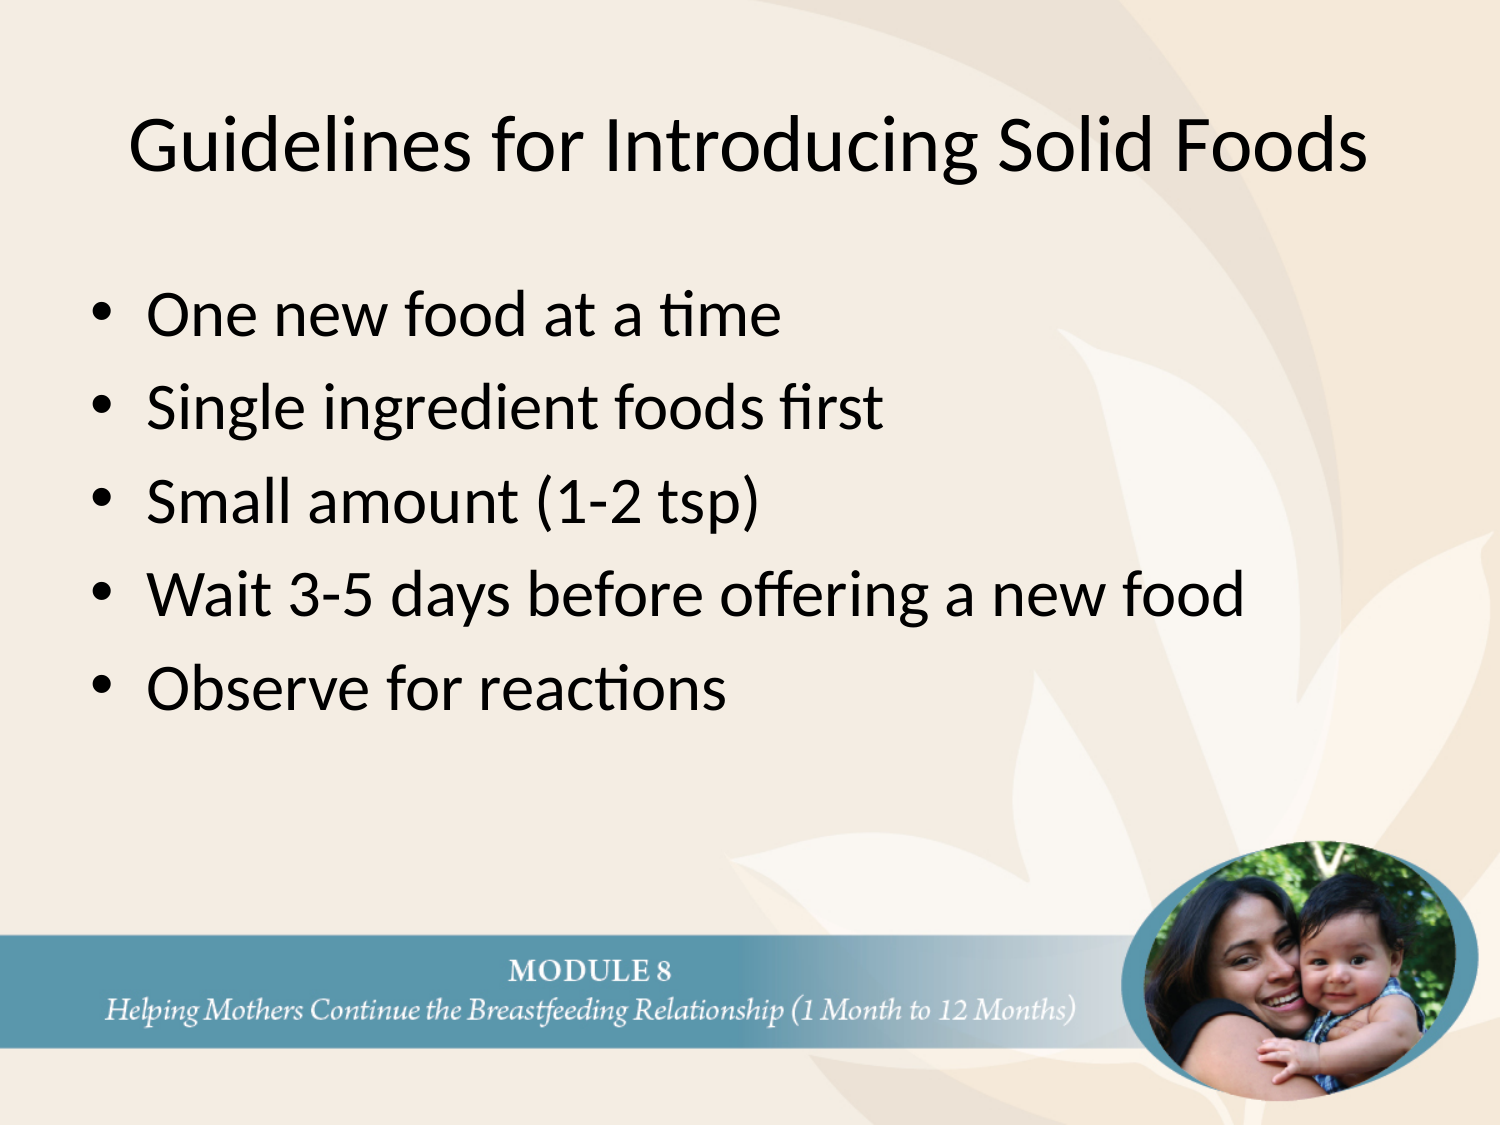

# Guidelines for Introducing Solid Foods
One new food at a time
Single ingredient foods first
Small amount (1-2 tsp)
Wait 3-5 days before offering a new food
Observe for reactions